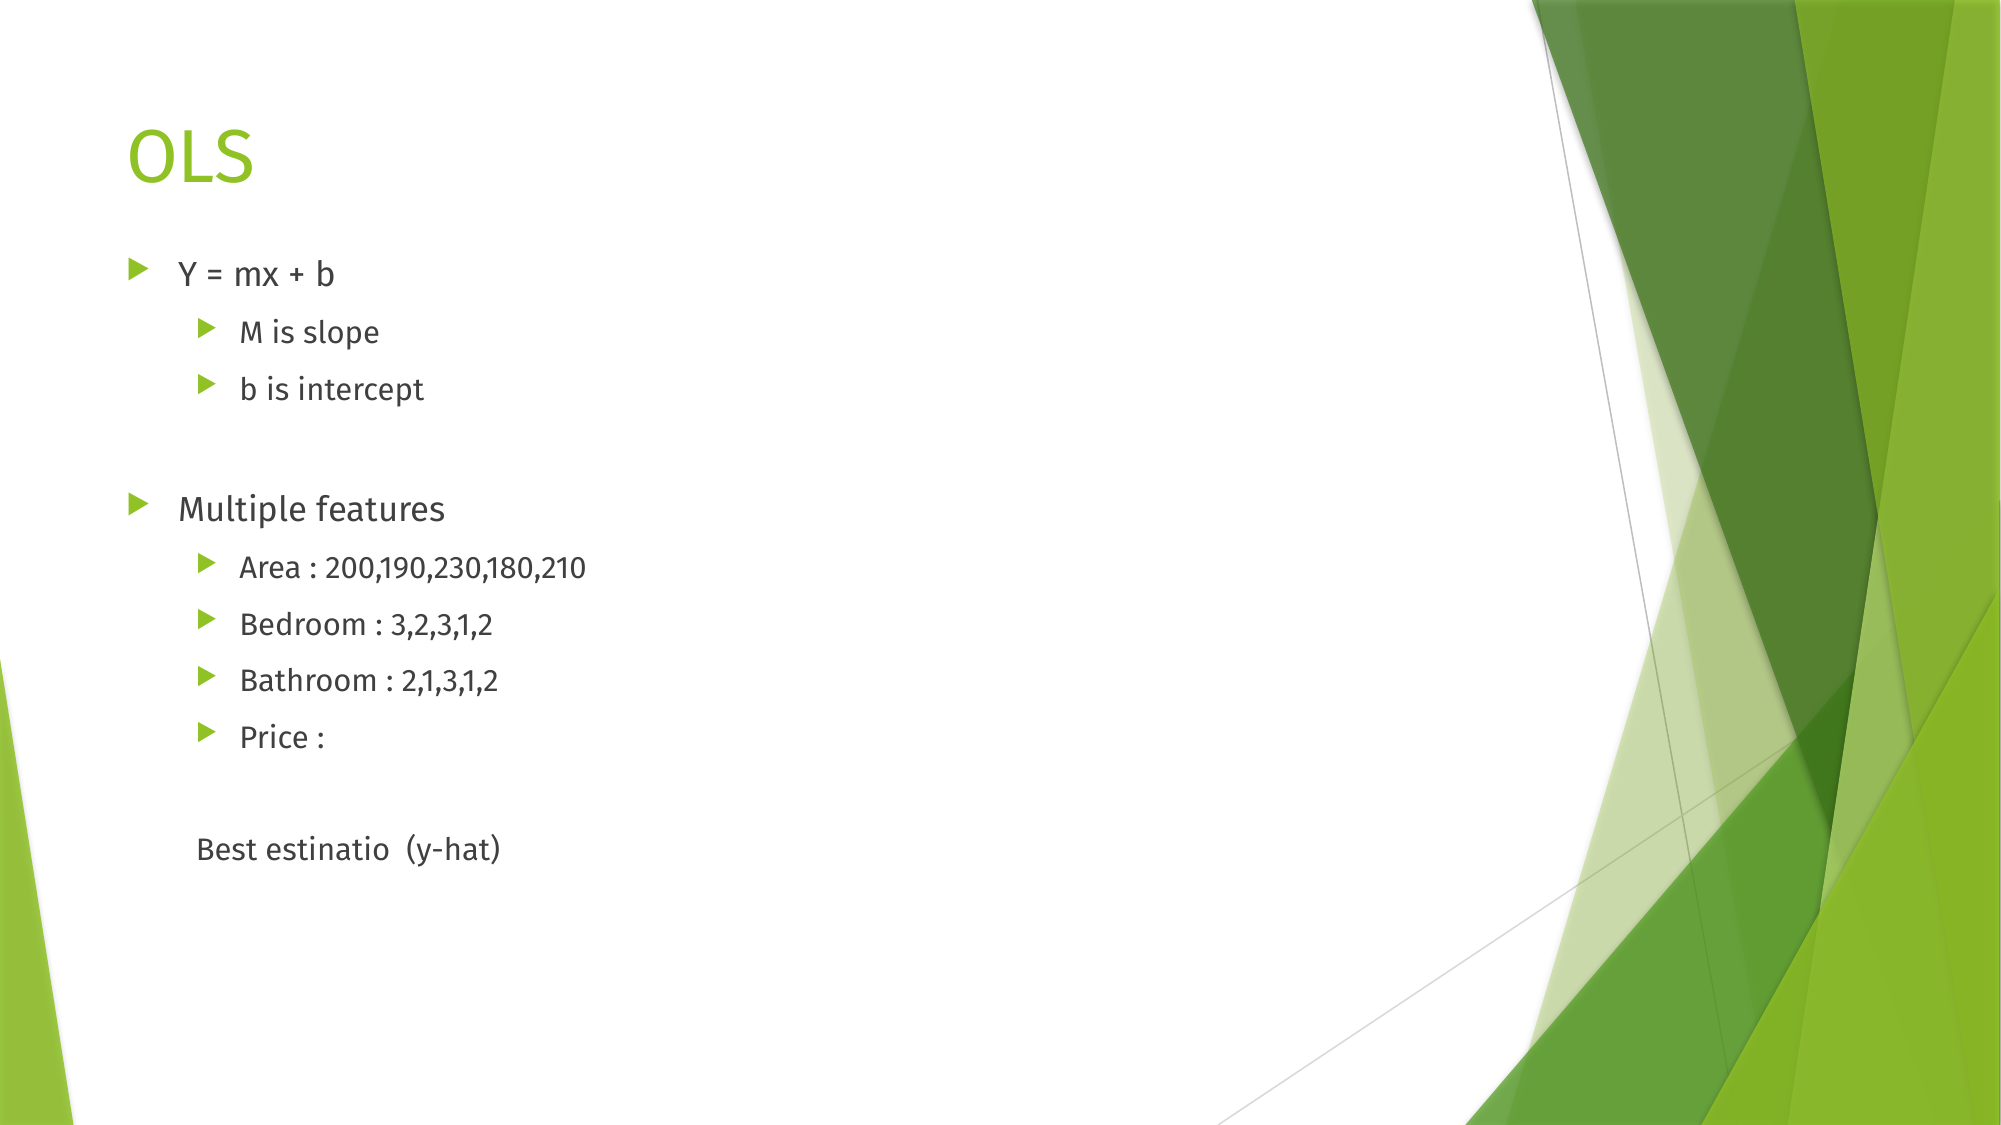

# OLS
Y = mx + b
M is slope
b is intercept

Multiple features
Area : 200,190,230,180,210
Bedroom : 3,2,3,1,2
Bathroom : 2,1,3,1,2
Price :

Best estinatio  (y-hat)